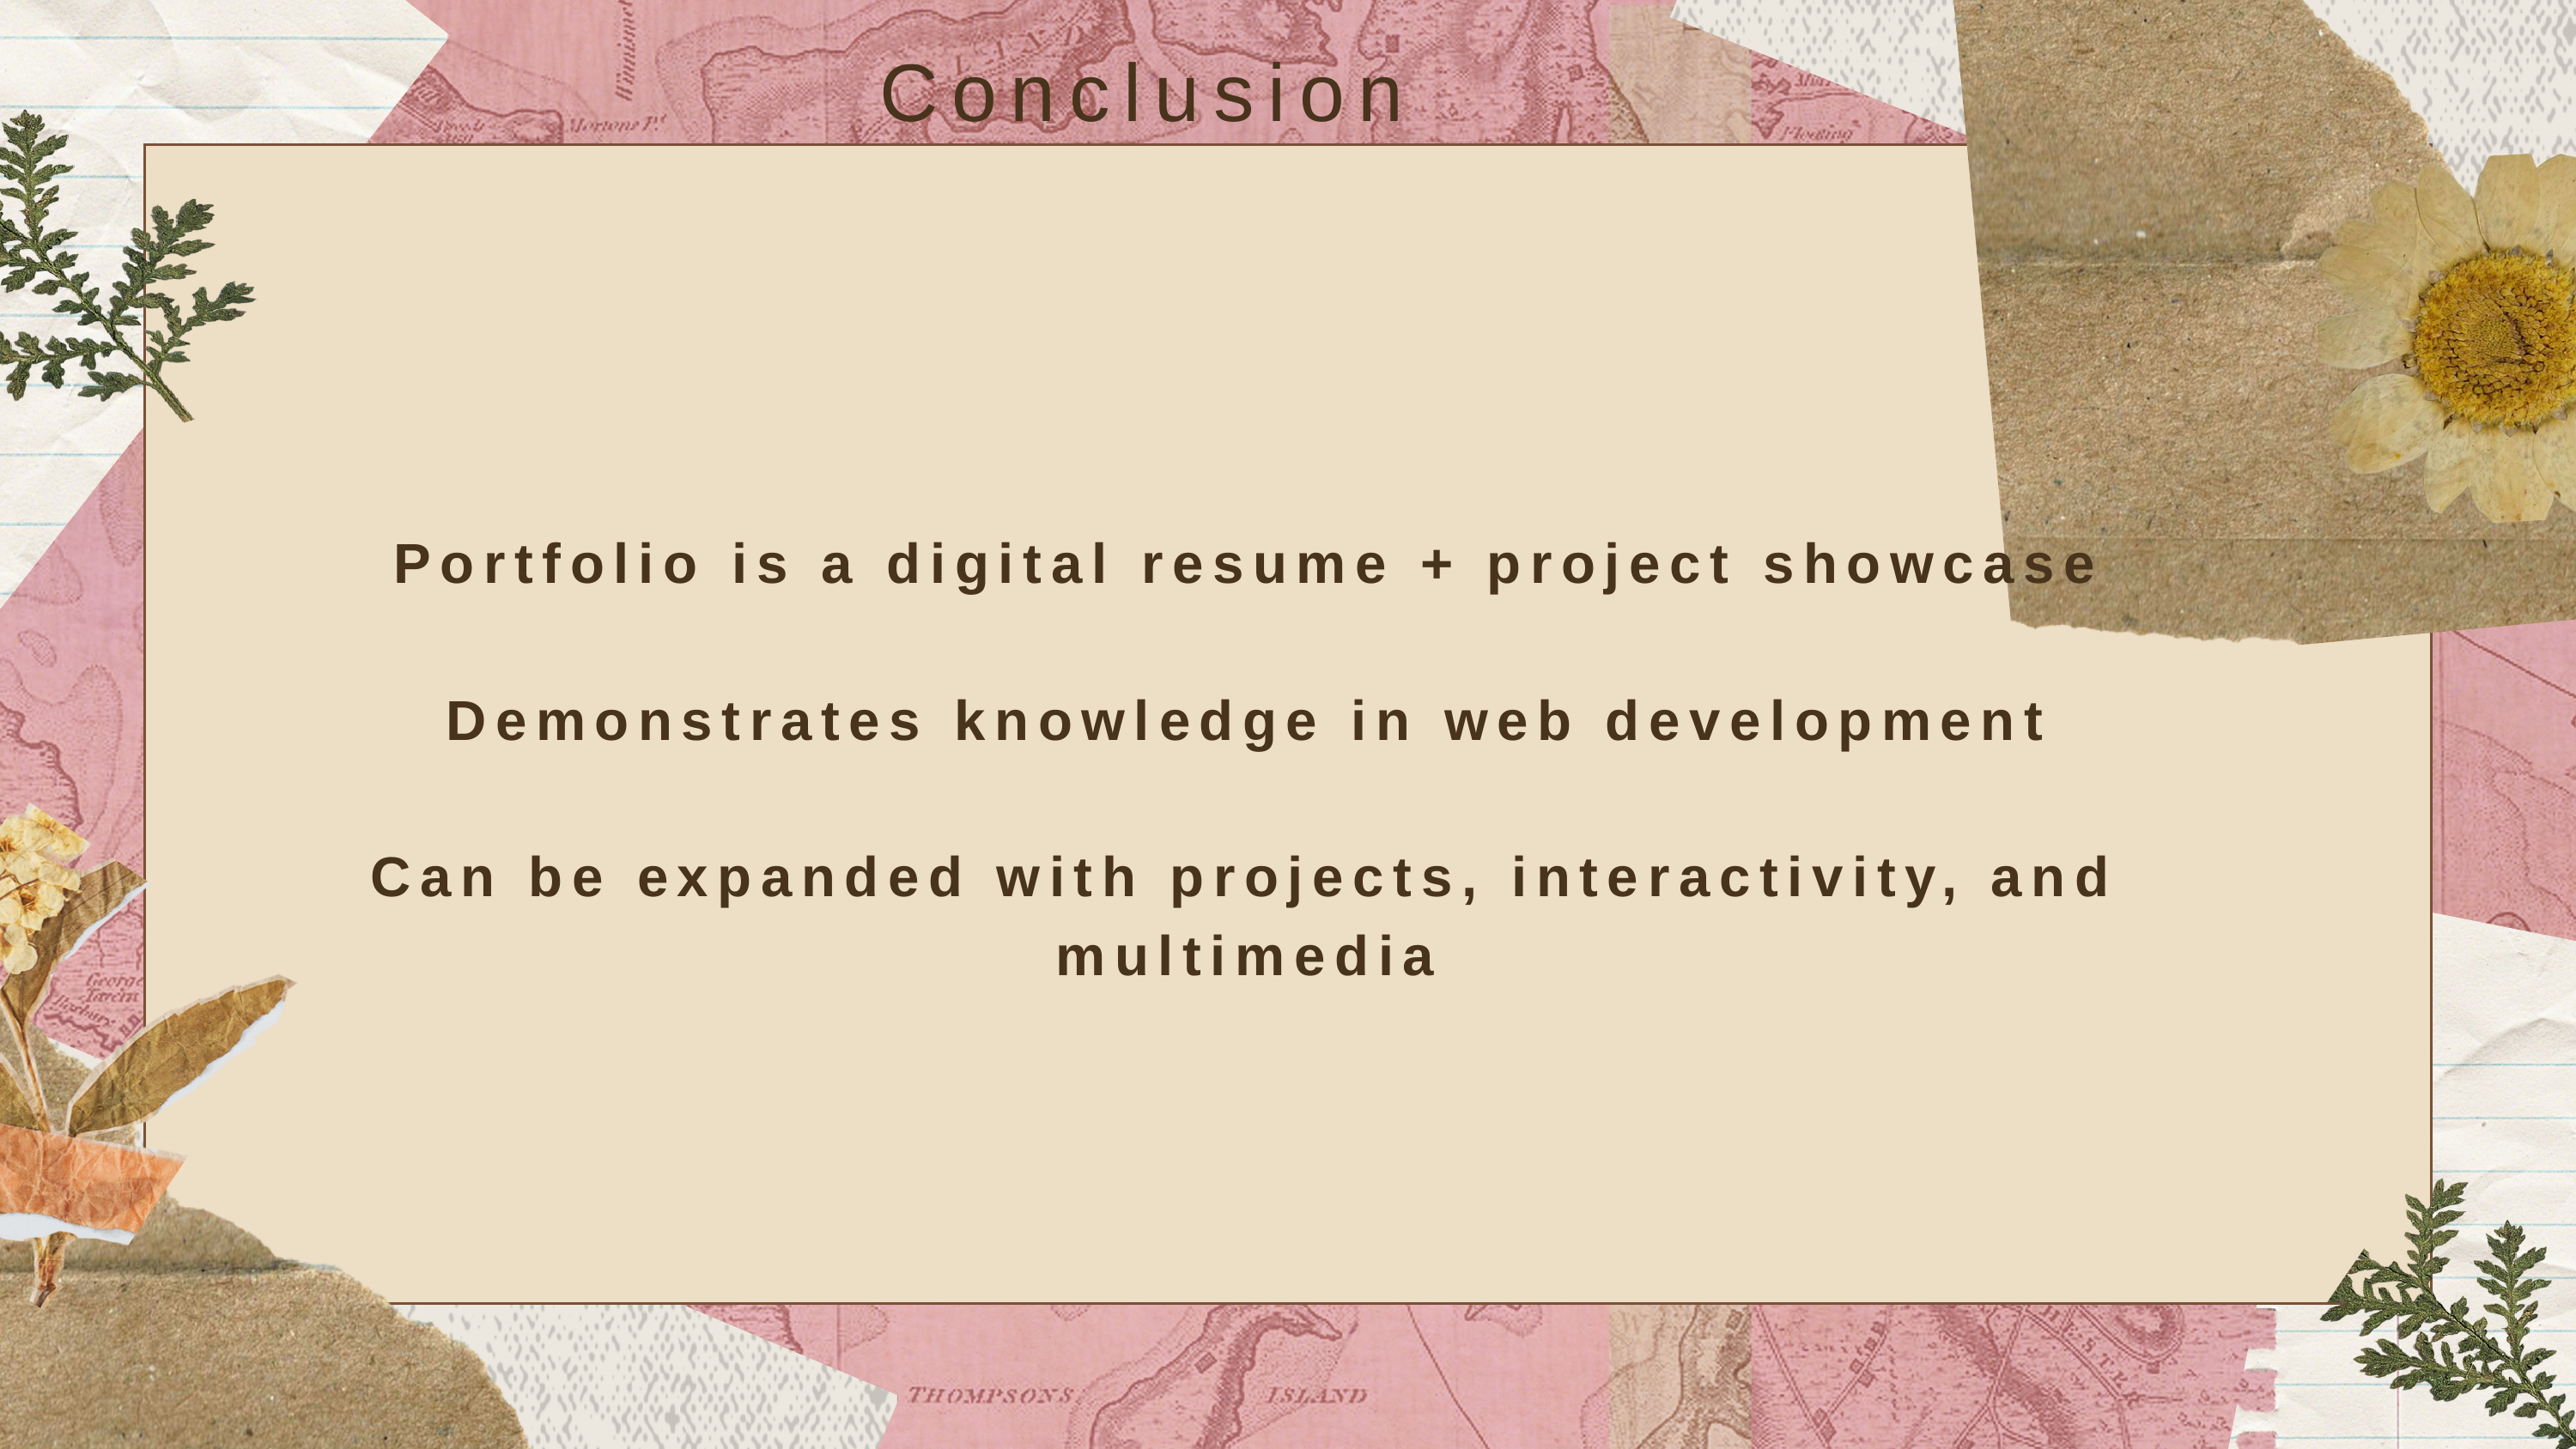

Conclusion

Portfolio is a digital resume + project showcase

Demonstrates knowledge in web development

Can be expanded with projects, interactivity, and multimedia